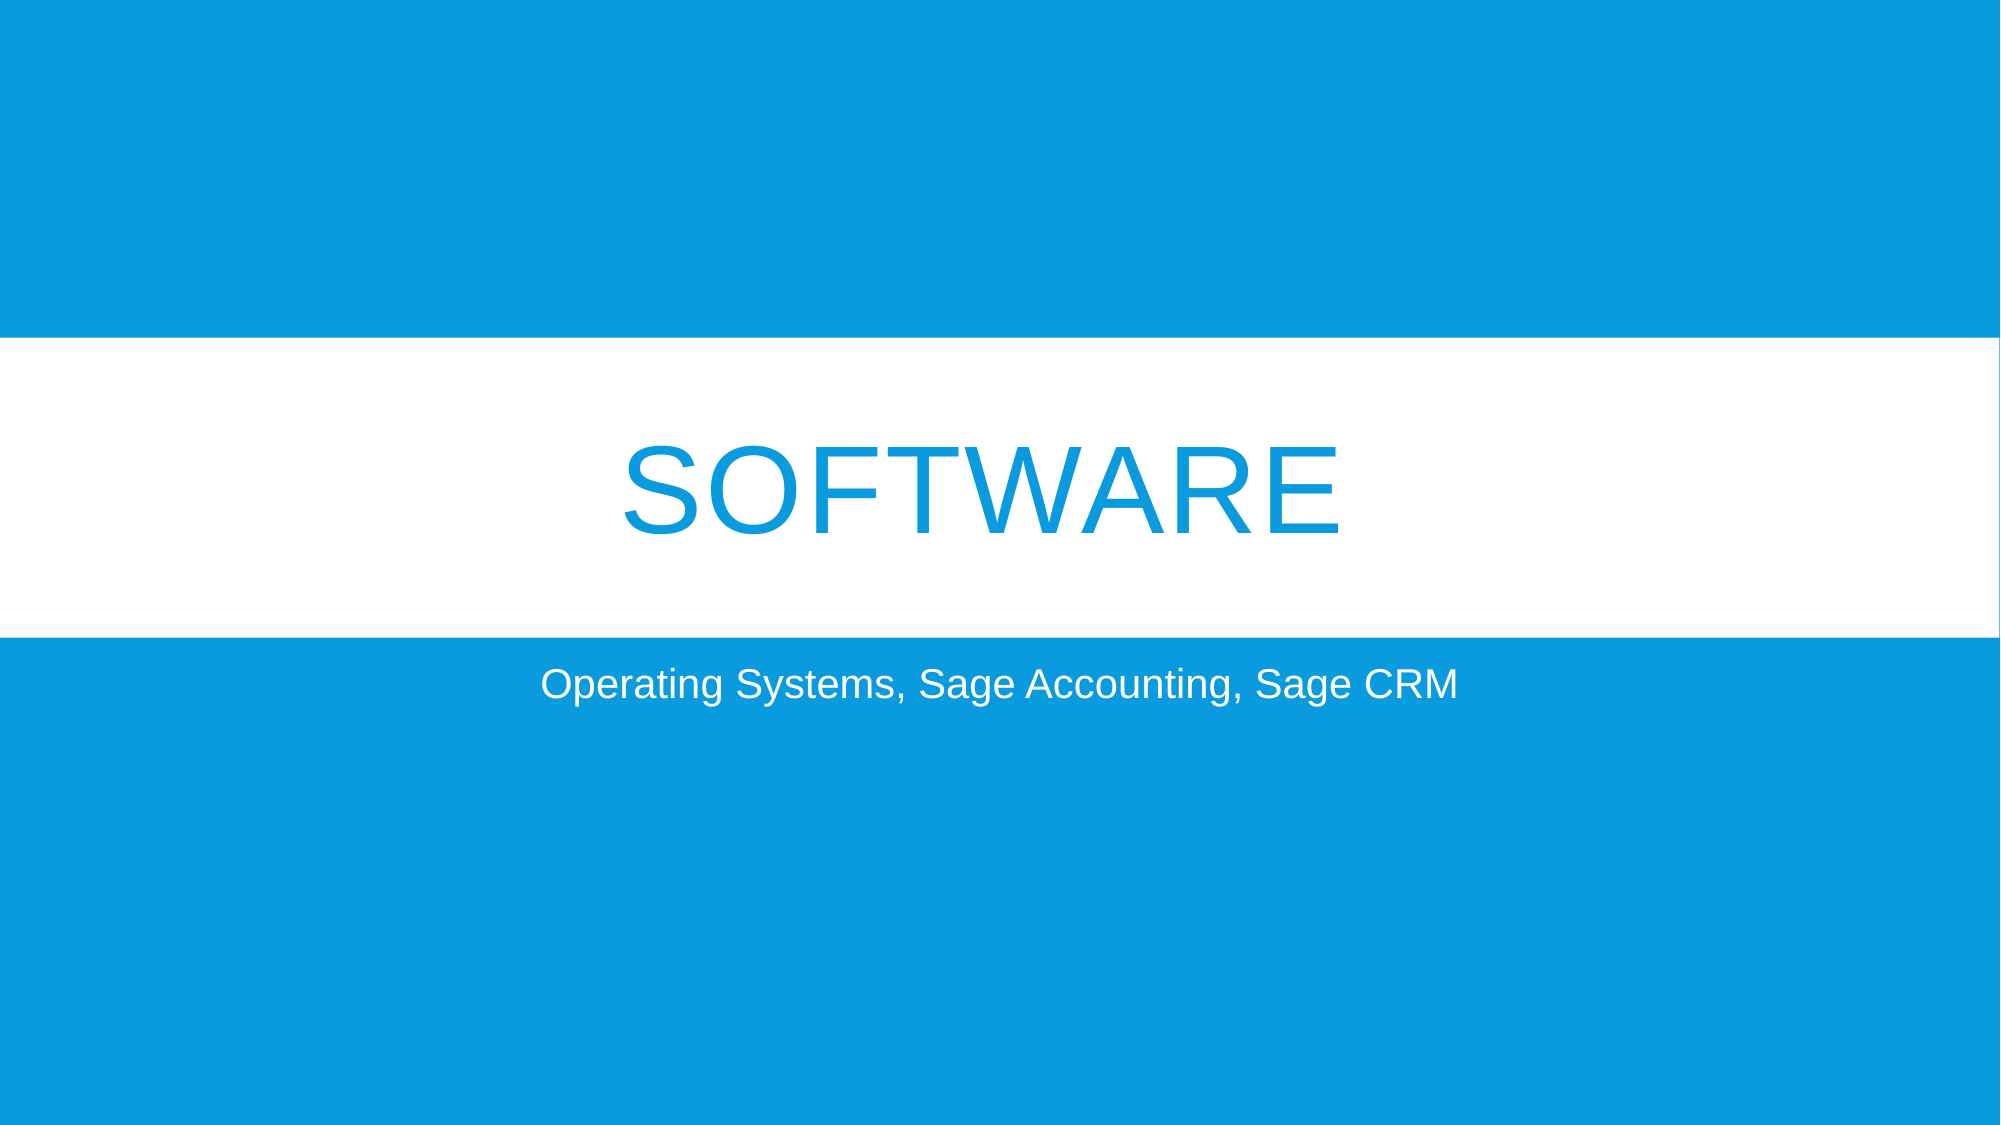

# Software
Operating Systems, Sage Accounting, Sage CRM